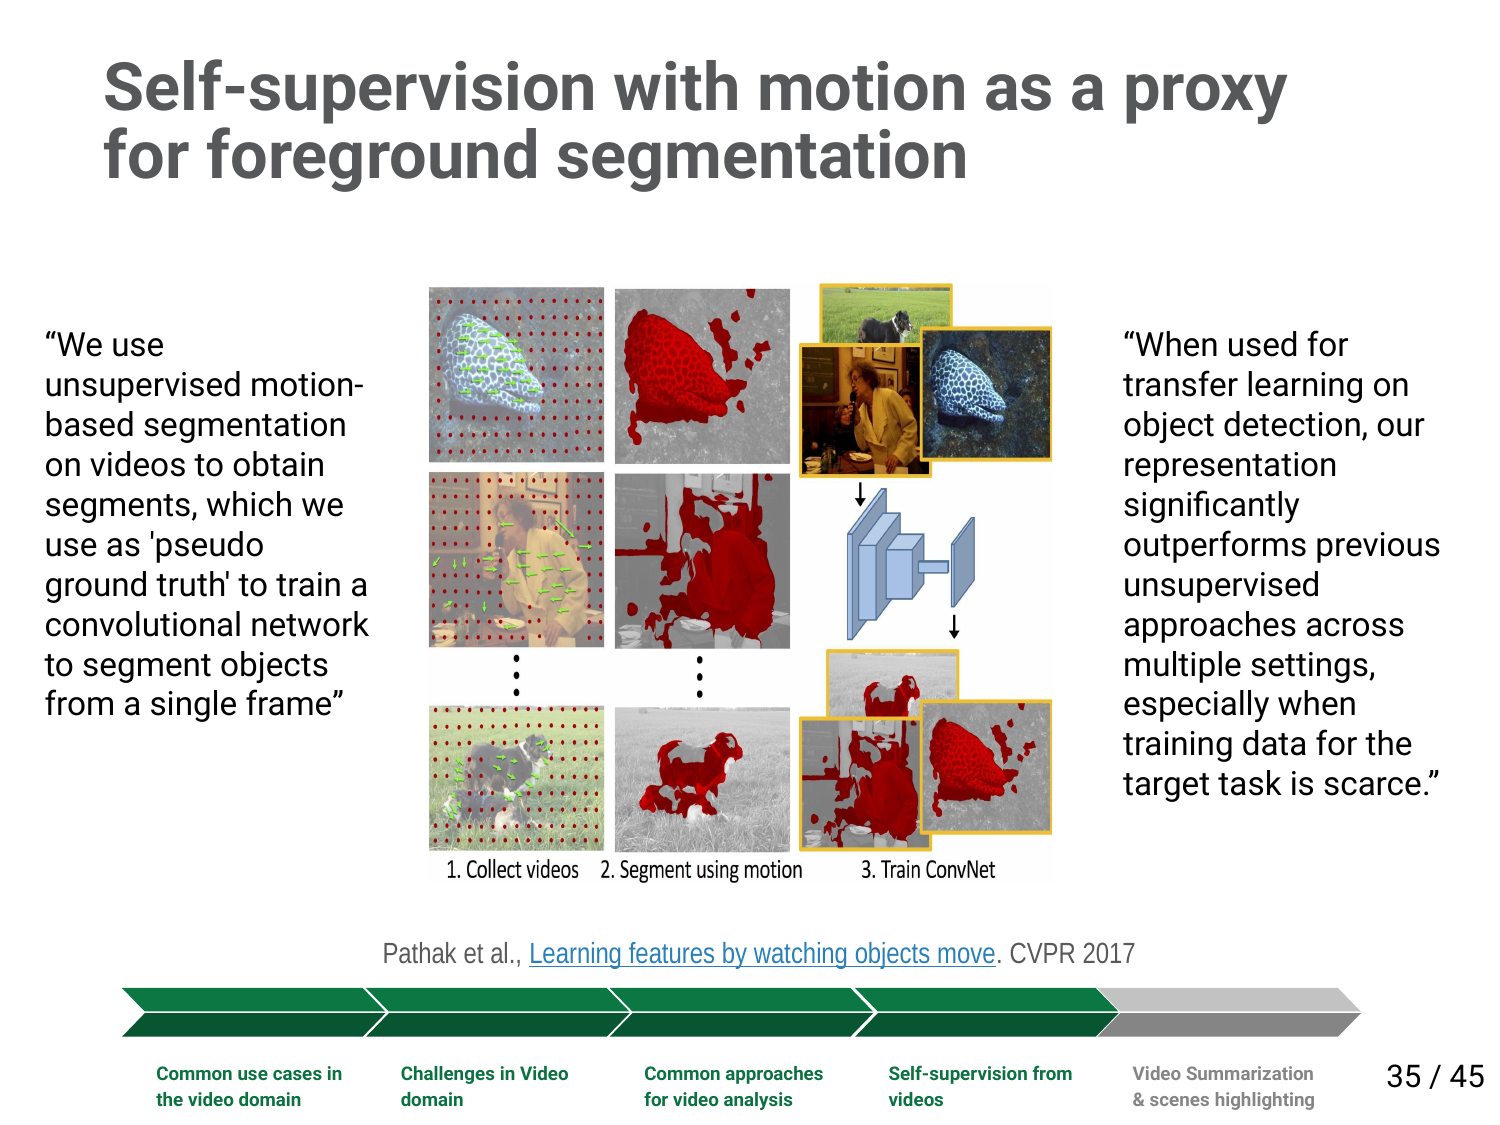

# Self-supervision with motion as a proxy for foreground segmentation

“We use unsupervised motion-based segmentation on videos to obtain segments, which we use as 'pseudo ground truth' to train a convolutional network to segment objects from a single frame”
“When used for transfer learning on object detection, our representation significantly outperforms previous unsupervised approaches across multiple settings, especially when training data for the target task is scarce.”
Pathak et al., Learning features by watching objects move. CVPR 2017

Common use cases in the video domain

Challenges in Video domain

Video Summarization & scenes highlighting
35 / 45
Common approaches for video analysis
Self-supervision from videos